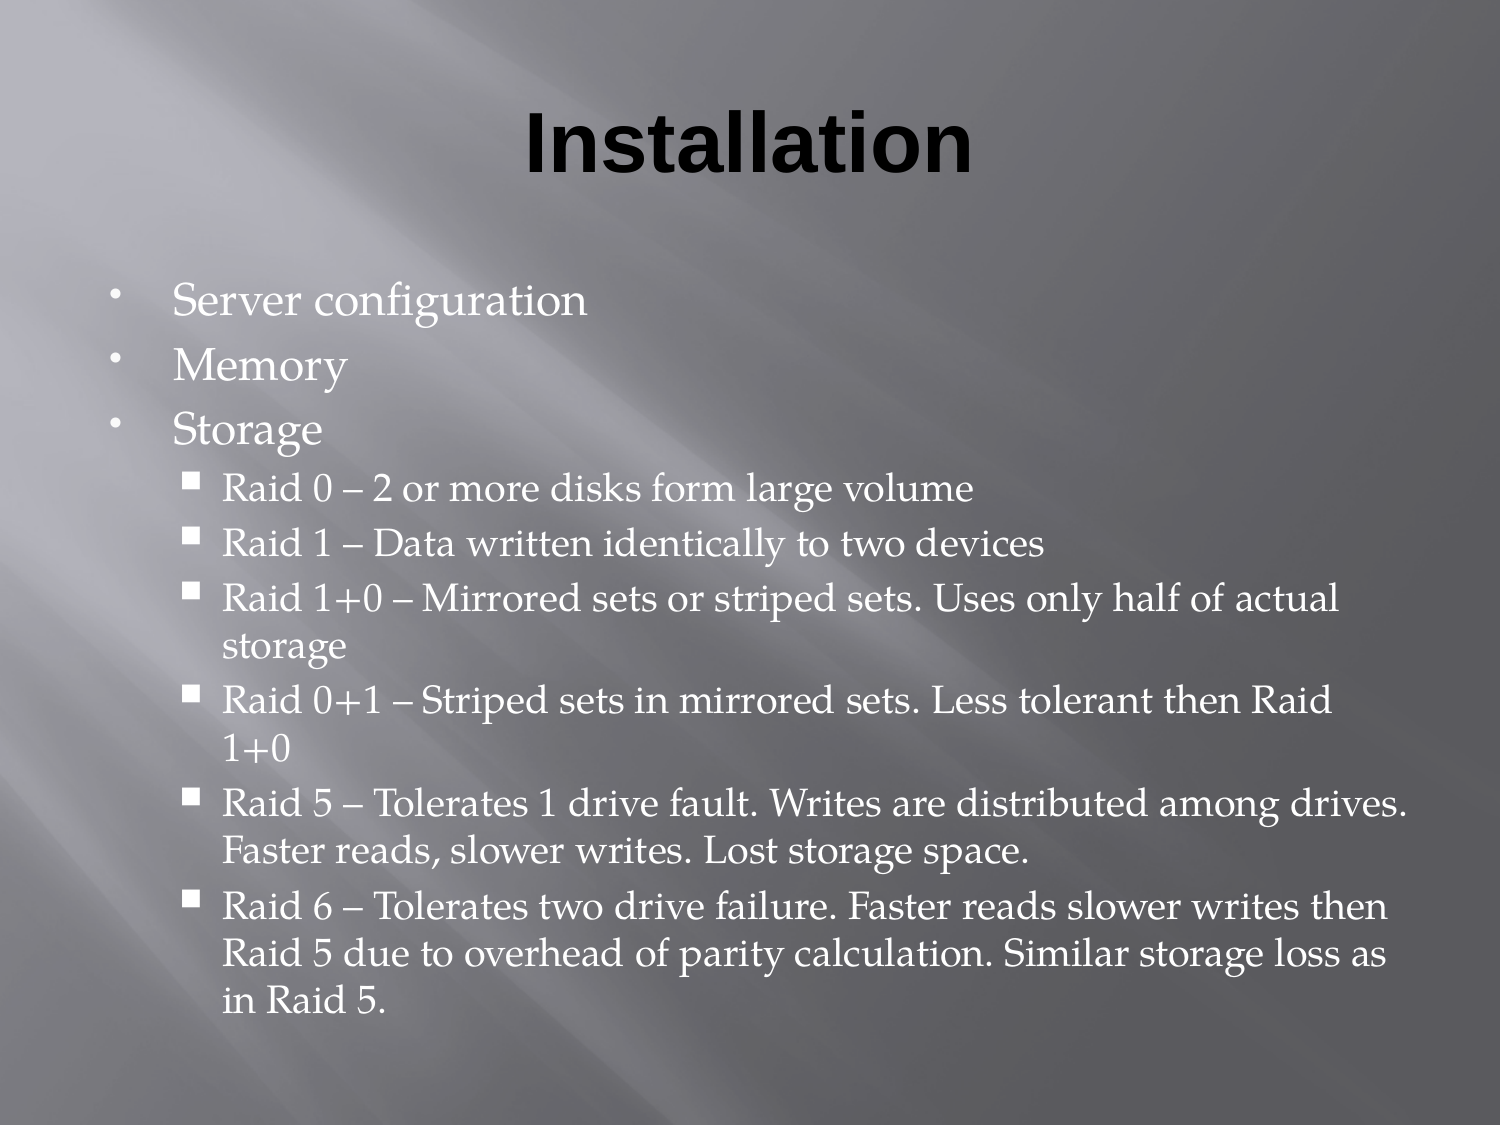

# Installation
Server configuration
Memory
Storage
Raid 0 – 2 or more disks form large volume
Raid 1 – Data written identically to two devices
Raid 1+0 – Mirrored sets or striped sets. Uses only half of actual storage
Raid 0+1 – Striped sets in mirrored sets. Less tolerant then Raid 1+0
Raid 5 – Tolerates 1 drive fault. Writes are distributed among drives. Faster reads, slower writes. Lost storage space.
Raid 6 – Tolerates two drive failure. Faster reads slower writes then Raid 5 due to overhead of parity calculation. Similar storage loss as in Raid 5.